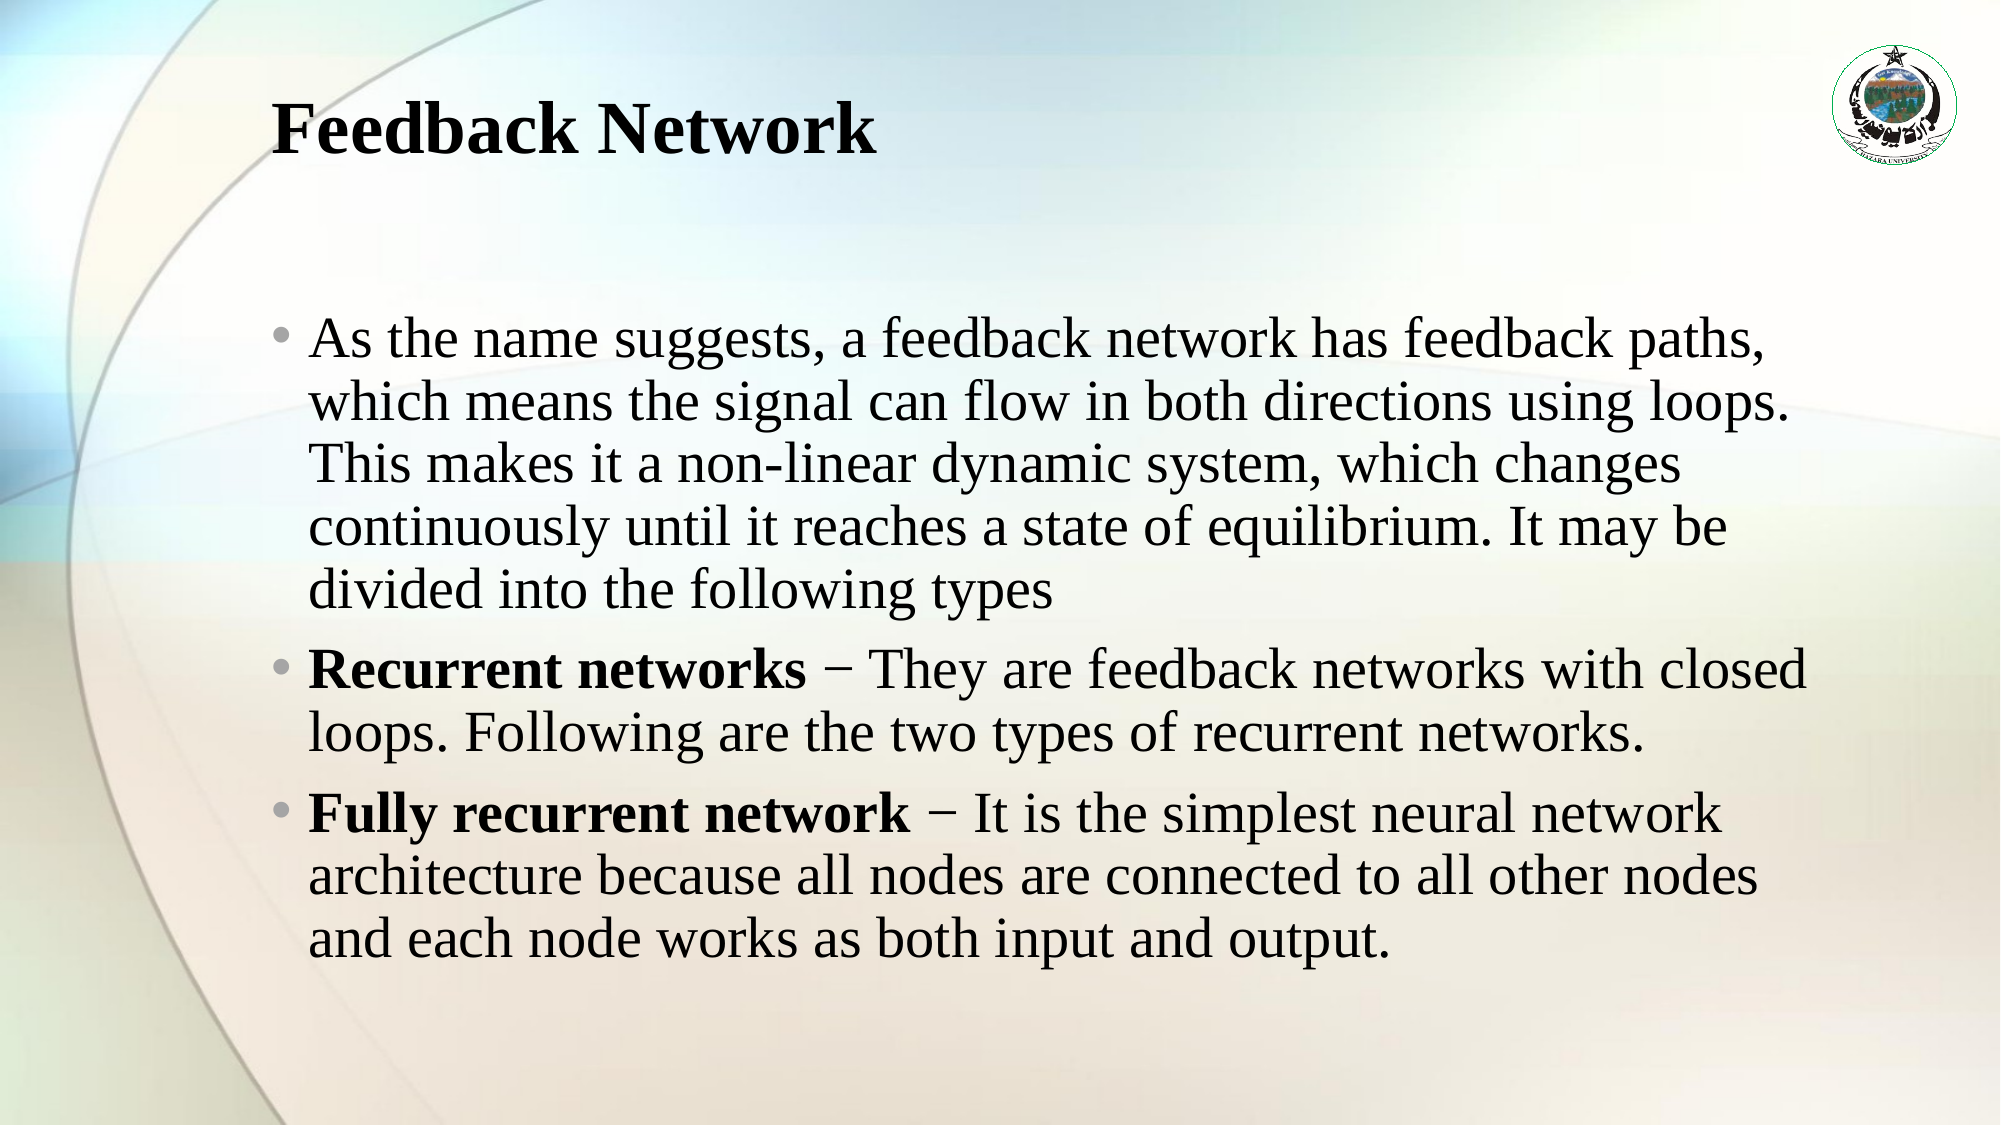

# Feedback Network
As the name suggests, a feedback network has feedback paths, which means the signal can flow in both directions using loops. This makes it a non-linear dynamic system, which changes continuously until it reaches a state of equilibrium. It may be divided into the following types
Recurrent networks − They are feedback networks with closed loops. Following are the two types of recurrent networks.
Fully recurrent network − It is the simplest neural network architecture because all nodes are connected to all other nodes and each node works as both input and output.